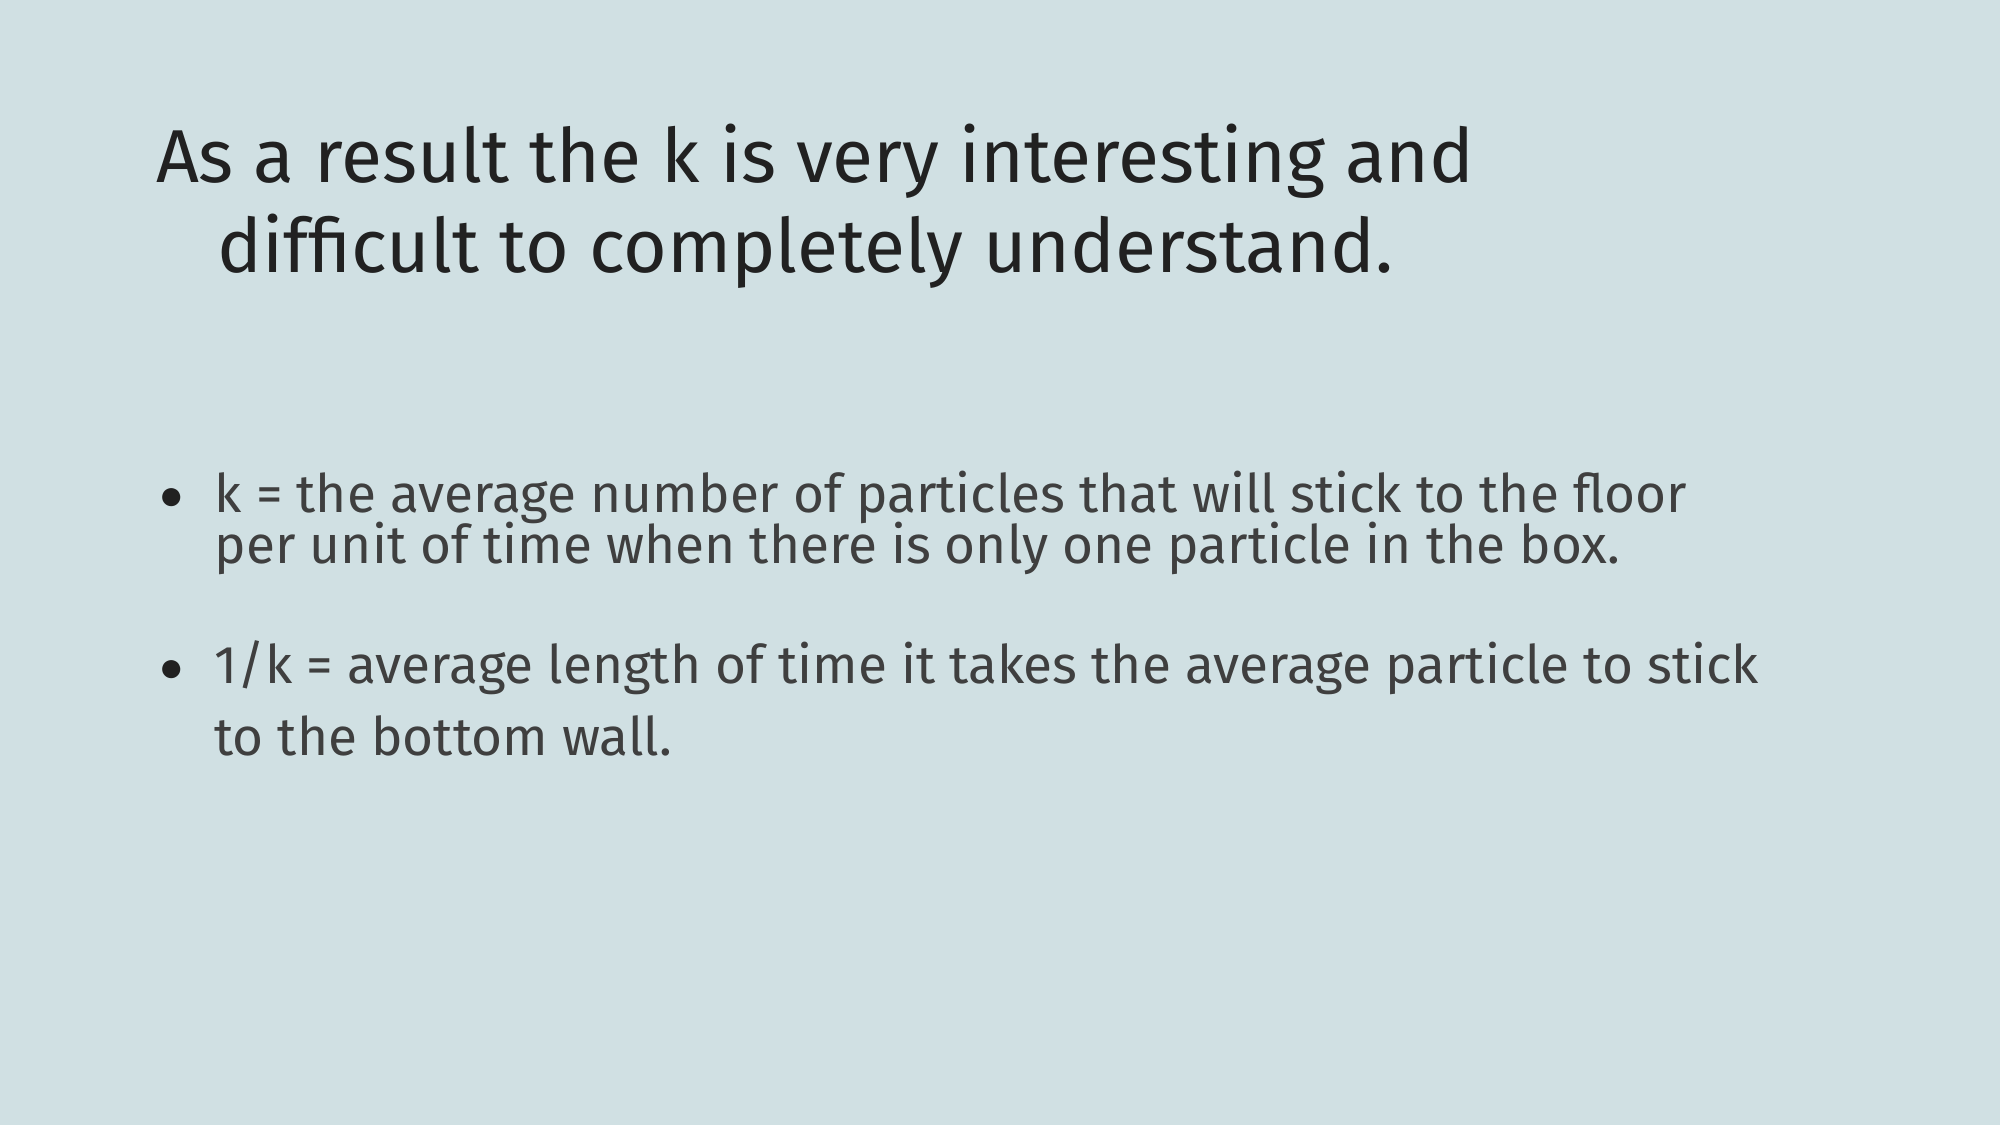

# As a result the k is very interesting and difficult to completely understand.

k = the average number of particles that will stick to the floor
per unit of time when there is only one particle in the box.

1/k = average length of time it takes the average particle to stick
    to the bottom wall.